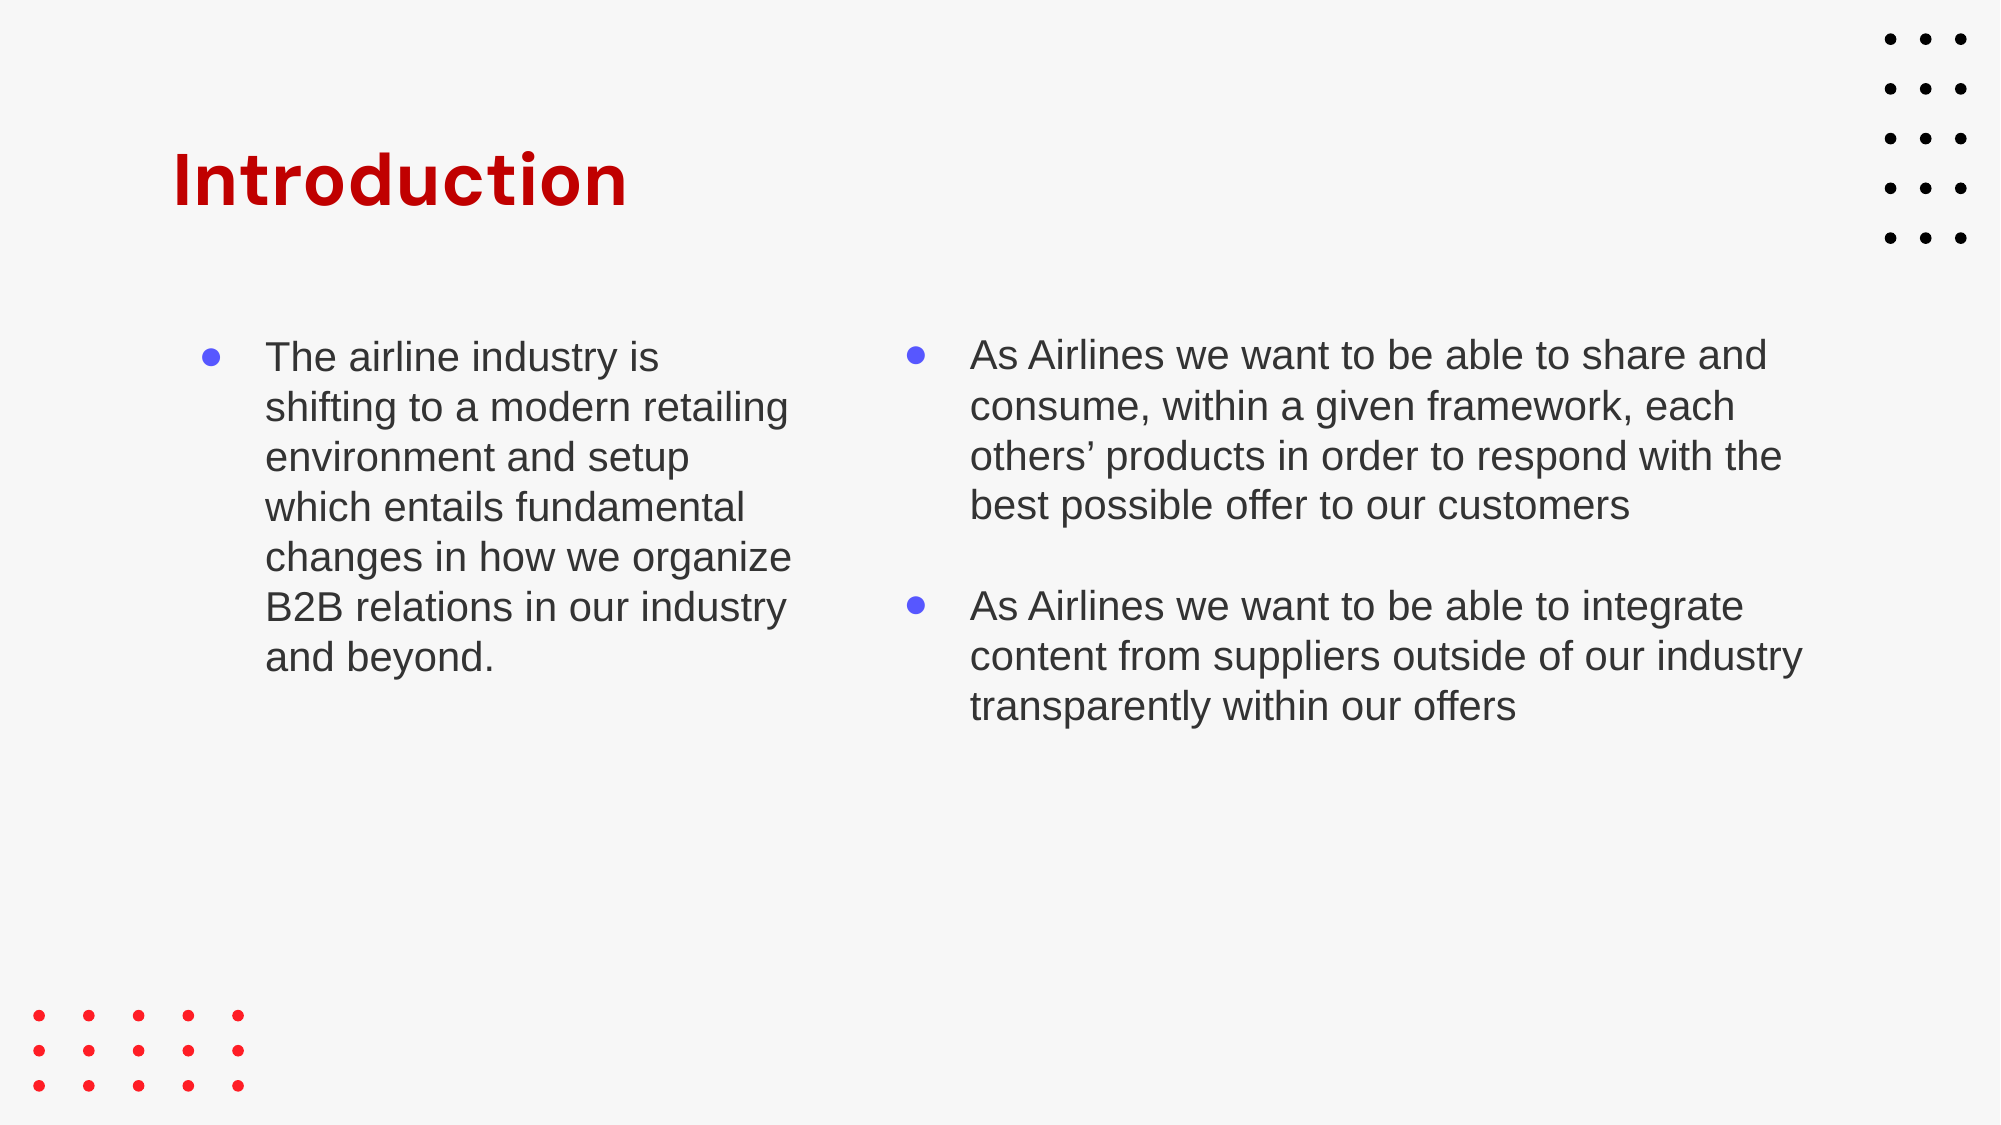

# Introduction

As Airlines we want to be able to share and consume, within a given framework, each others’ products in order to respond with the best possible offer to our customers

As Airlines we want to be able to integrate content from suppliers outside of our industry transparently within our offers

The airline industry is shifting to a modern retailing environment and setup which entails fundamental changes in how we organize B2B relations in our industry and beyond.